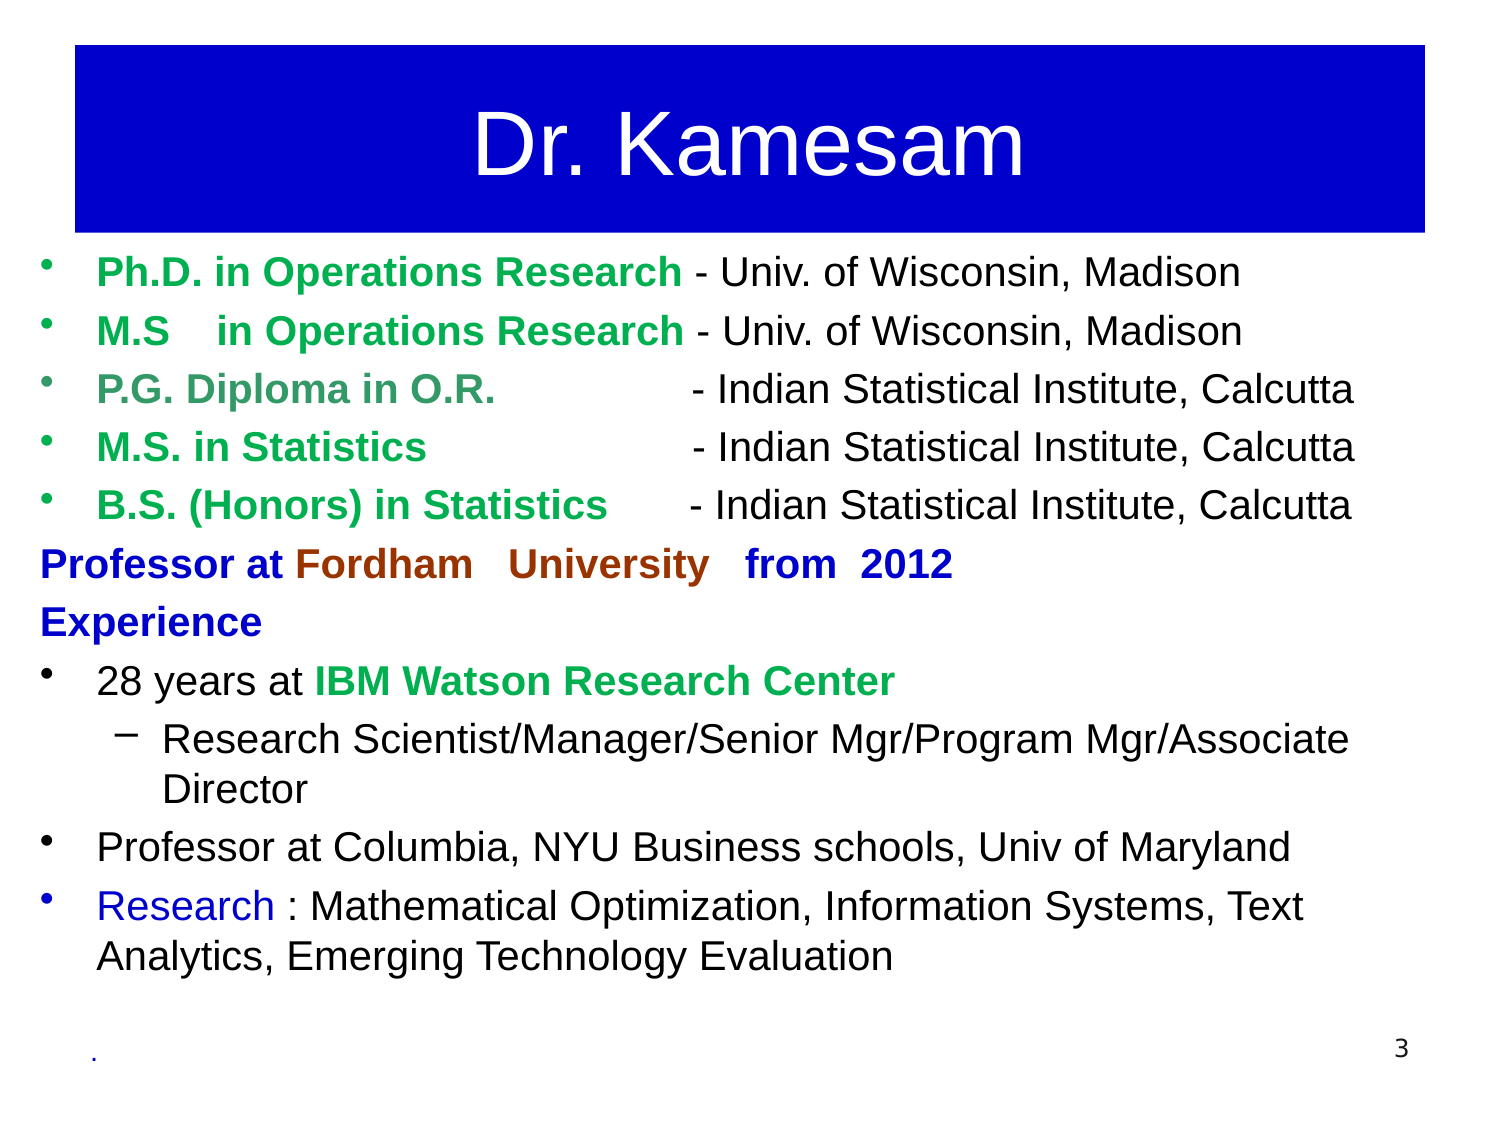

# Dr. Kamesam
Ph.D. in Operations Research - Univ. of Wisconsin, Madison
M.S    in Operations Research - Univ. of Wisconsin, Madison
P.G. Diploma in O.R.                 - Indian Statistical Institute, Calcutta
M.S. in Statistics                       - Indian Statistical Institute, Calcutta
B.S. (Honors) in Statistics       - Indian Statistical Institute, Calcutta
Professor at Fordham   University   from  2012
Experience
28 years at IBM Watson Research Center
Research Scientist/Manager/Senior Mgr/Program Mgr/Associate Director
Professor at Columbia, NYU Business schools, Univ of Maryland
Research : Mathematical Optimization, Information Systems, Text Analytics, Emerging Technology Evaluation

.
3